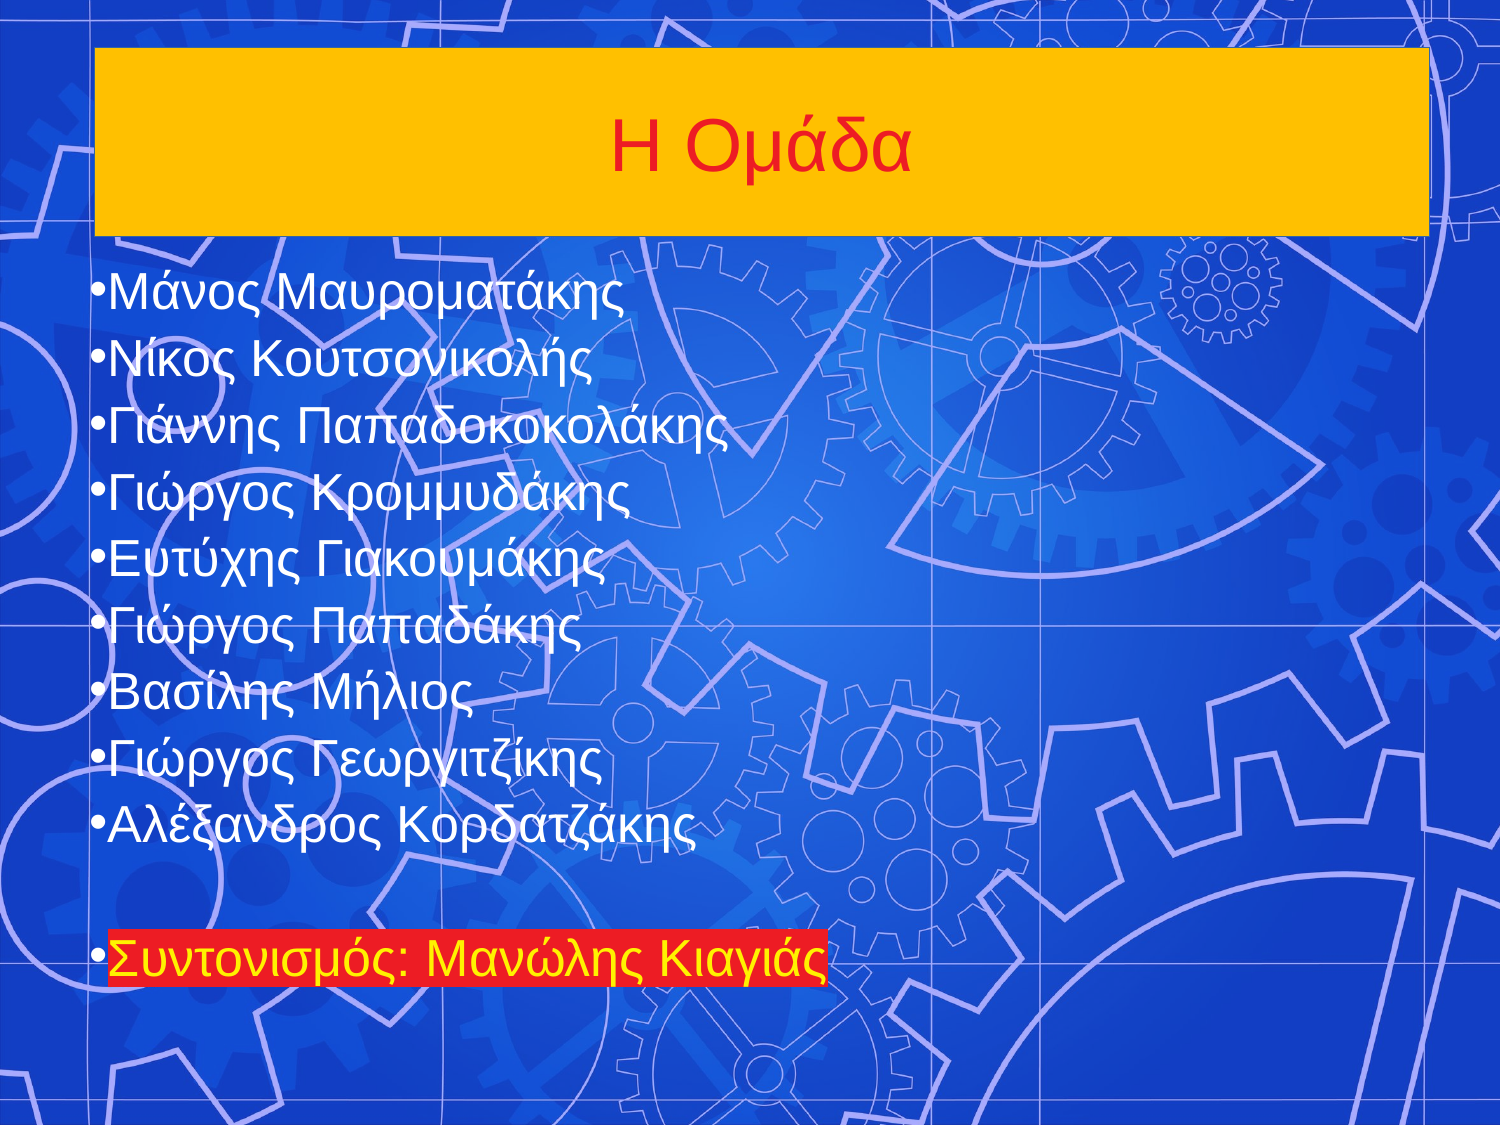

Μάνος Μαυροματάκης
Νίκος Κουτσονικολής
Γιάννης Παπαδοκοκολάκης
Γιώργος Κρομμυδάκης
Ευτύχης Γιακουμάκης
Γιώργος Παπαδάκης
Βασίλης Μήλιος
Γιώργος Γεωργιτζίκης
Αλέξανδρος Κορδατζάκης

Συντονισμός: Μανώλης Κιαγιάς
Η Ομάδα